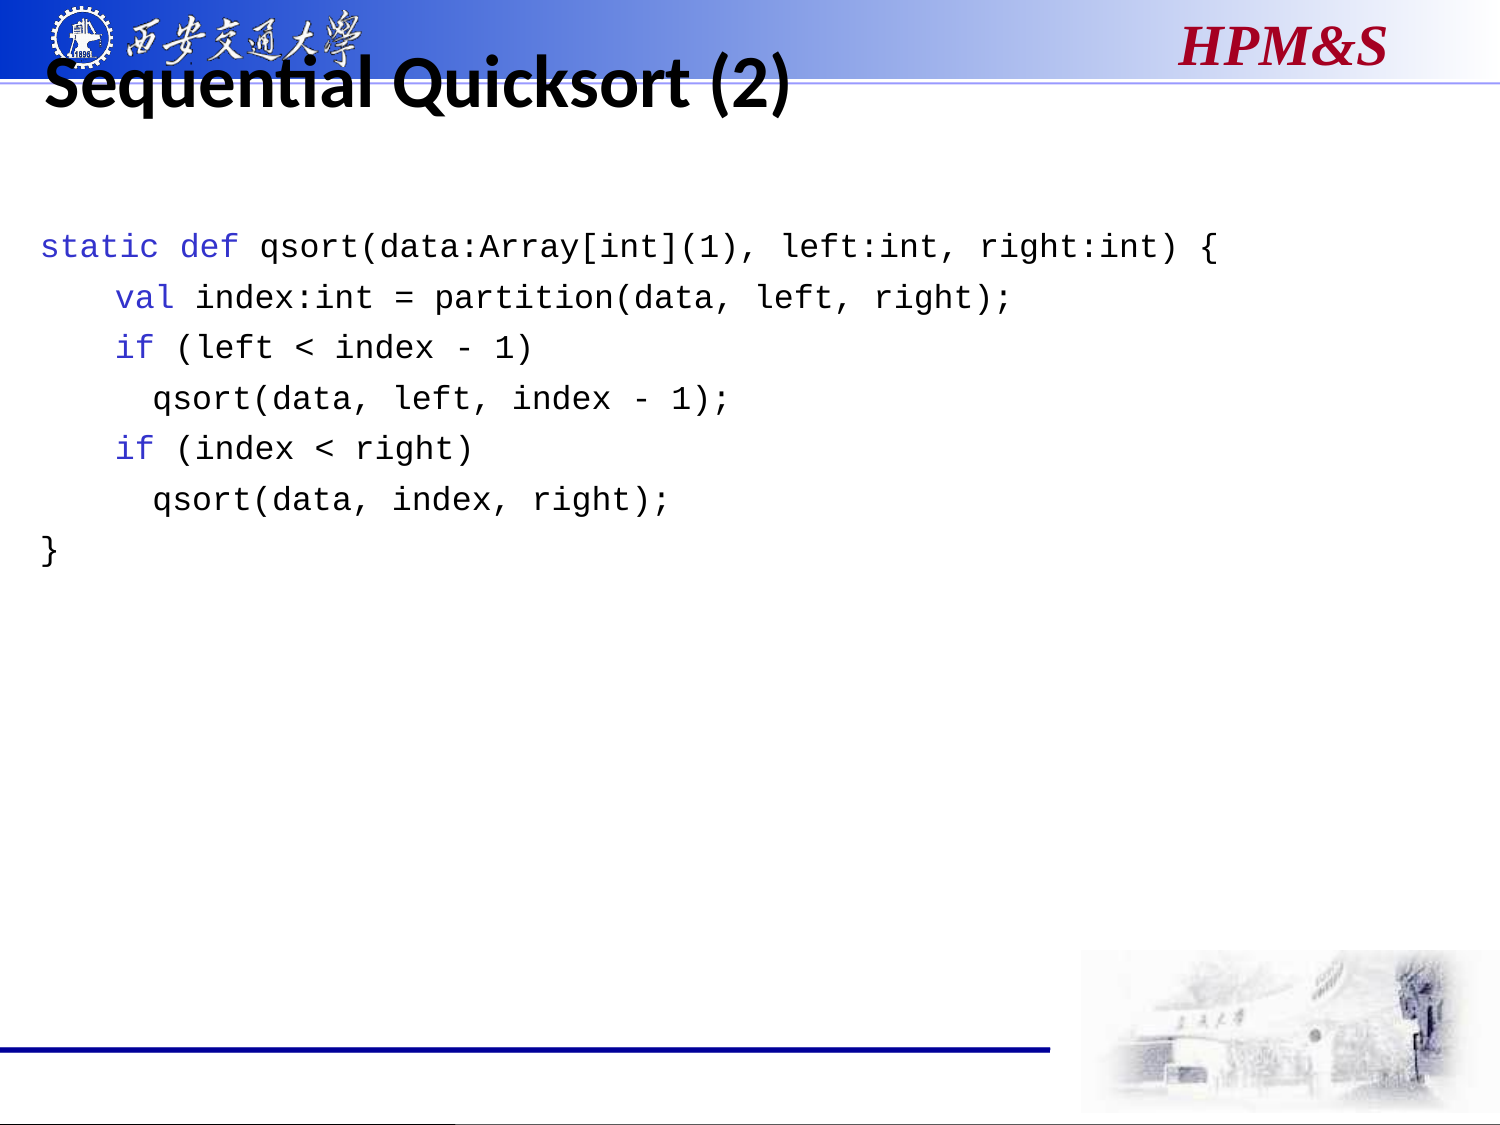

# Sequential Quicksort (2)

static def qsort(data:Array[int](1), left:int, right:int) {
		val index:int = partition(data, left, right);
		if (left < index - 1)
			qsort(data, left, index - 1);
		if (index < right)
			qsort(data, index, right);
}